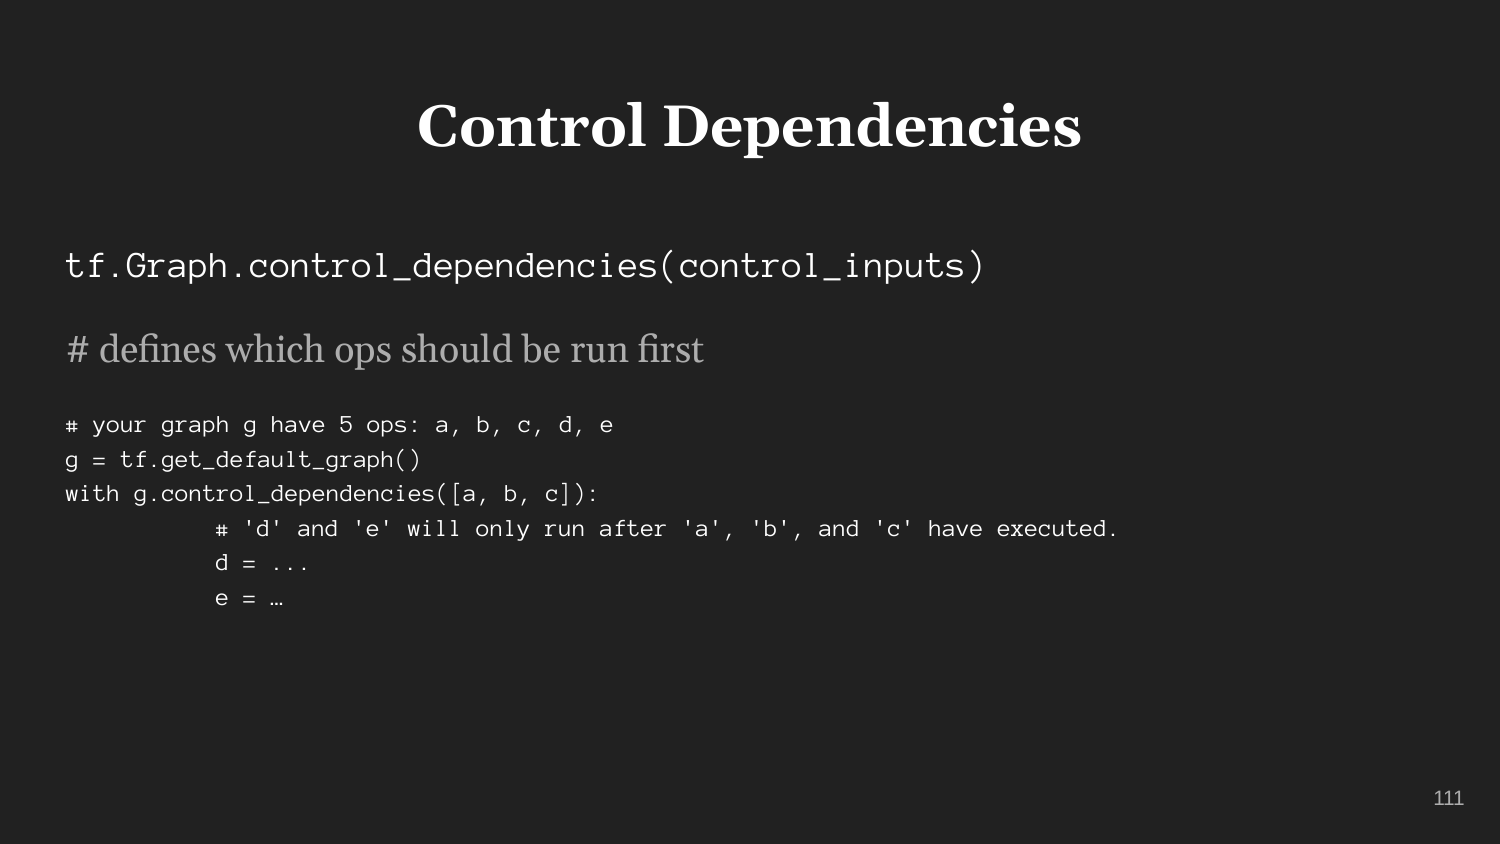

# Control Dependencies
tf.Graph.control_dependencies(control_inputs)
# defines which ops should be run first
# your graph g have 5 ops: a, b, c, d, e
g = tf.get_default_graph()
with g.control_dependencies([a, b, c]):
	# 'd' and 'e' will only run after 'a', 'b', and 'c' have executed.
	d = ...
	e = …

111